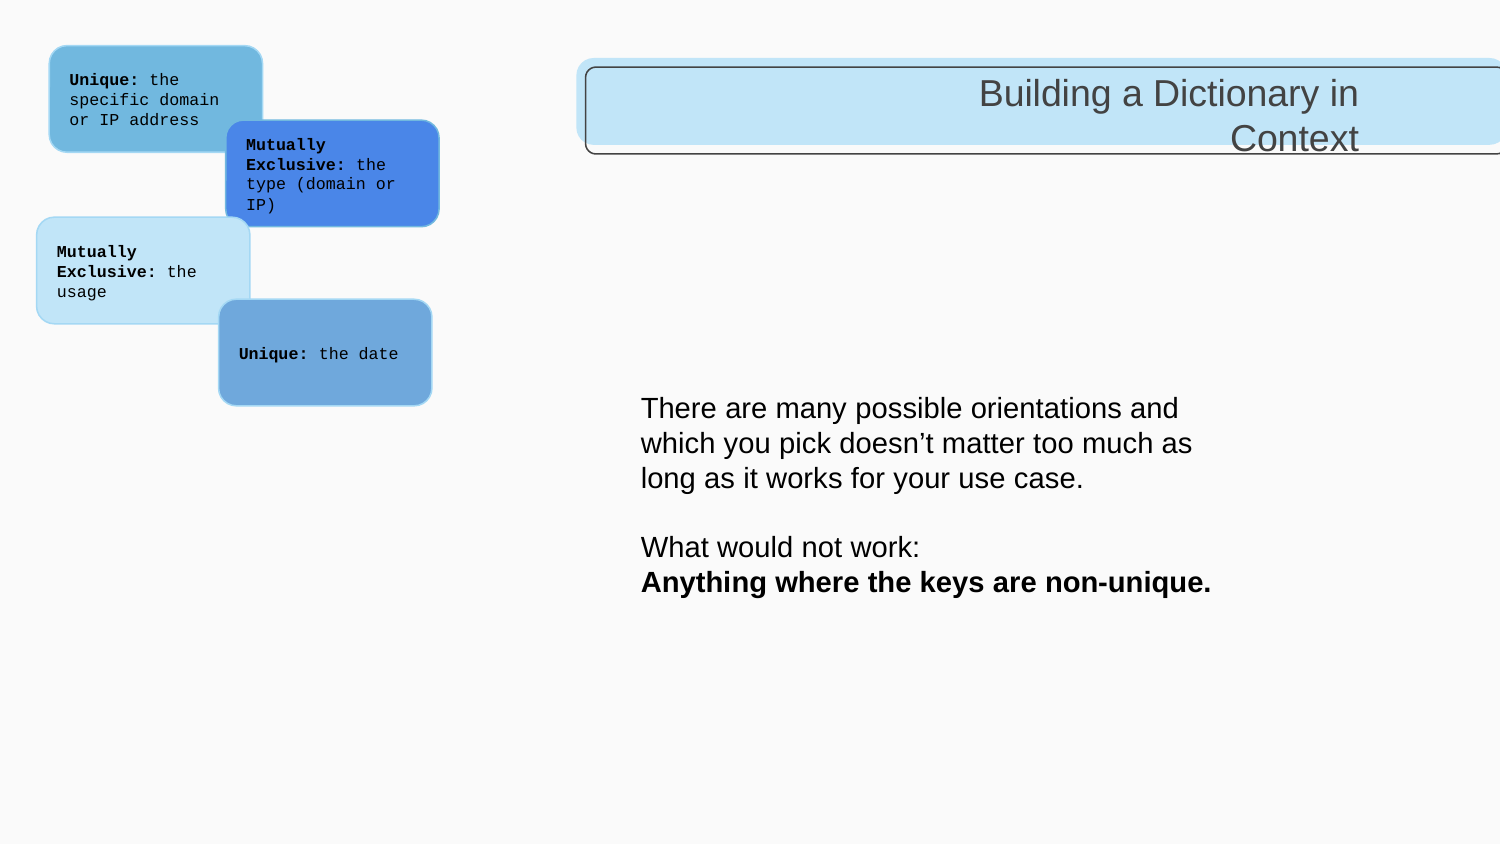

Unique: the specific domain or IP address
# Building a Dictionary in Context
Mutually Exclusive: the type (domain or IP)
Mutually Exclusive: the usage
Unique: the date
There are many possible orientations and which you pick doesn’t matter too much as long as it works for your use case.

What would not work:
Anything where the keys are non-unique.